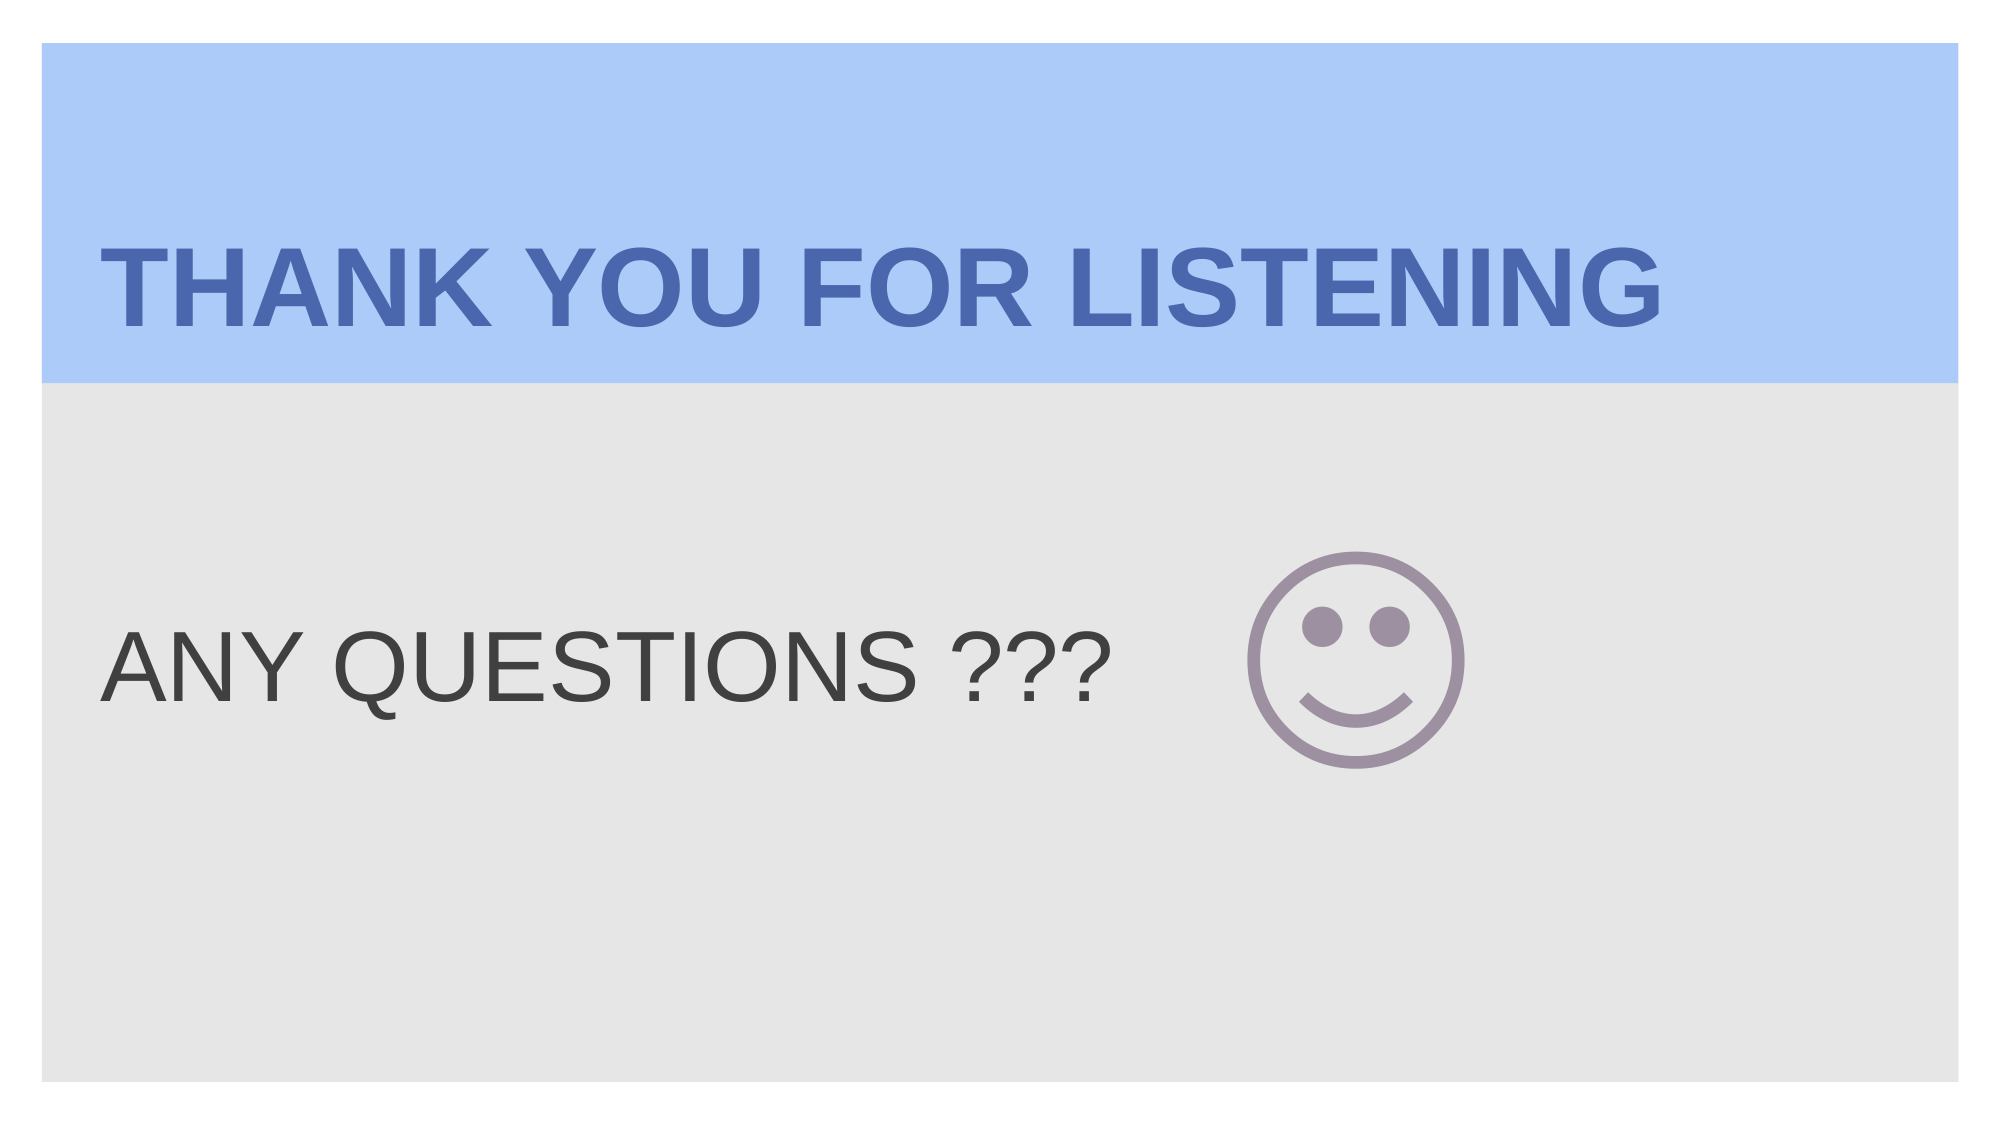

# THANK YOU FOR LISTENING
🙂
ANY QUESTIONS ???